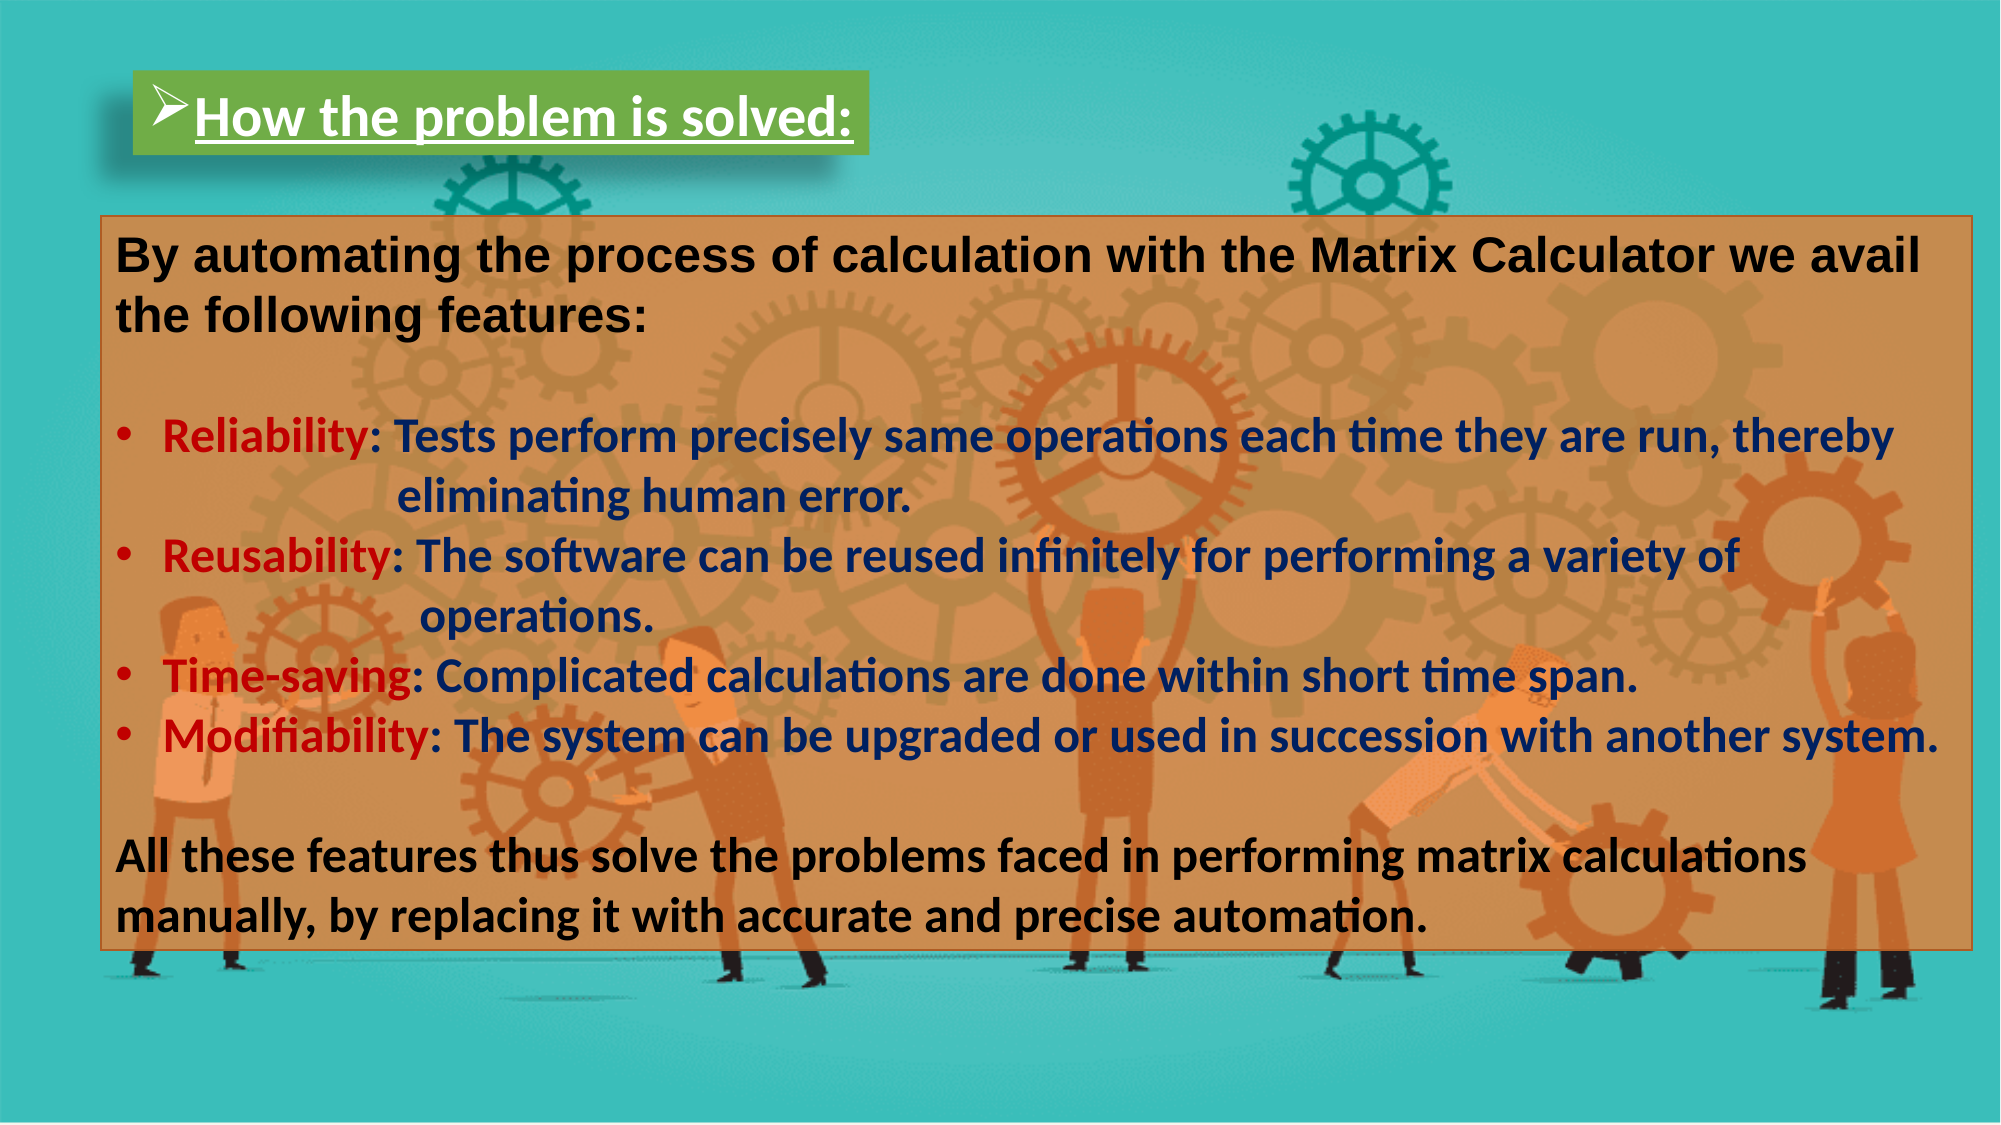

How the problem is solved:
By automating the process of calculation with the Matrix Calculator we avail the following features:

Reliability: Tests perform precisely same operations each time they are run, thereby
                         eliminating human error.
Reusability: The software can be reused infinitely for performing a variety of
                           operations.
Time-saving: Complicated calculations are done within short time span.
Modifiability: The system can be upgraded or used in succession with another system.

All these features thus solve the problems faced in performing matrix calculations manually, by replacing it with accurate and precise automation.